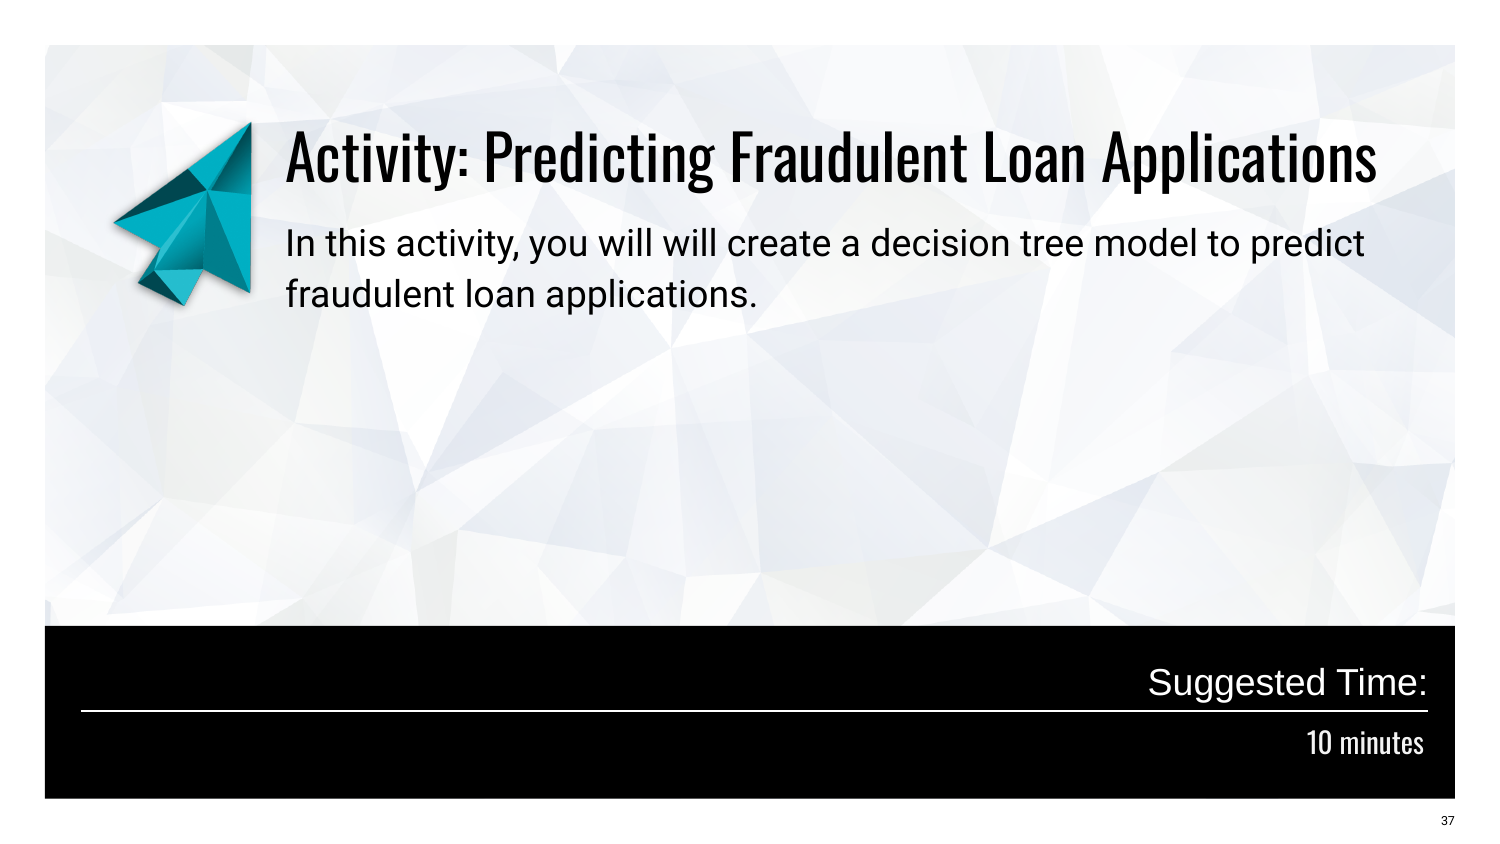

# Activity: Predicting Fraudulent Loan Applications
In this activity, you will will create a decision tree model to predict fraudulent loan applications.
10 minutes

37